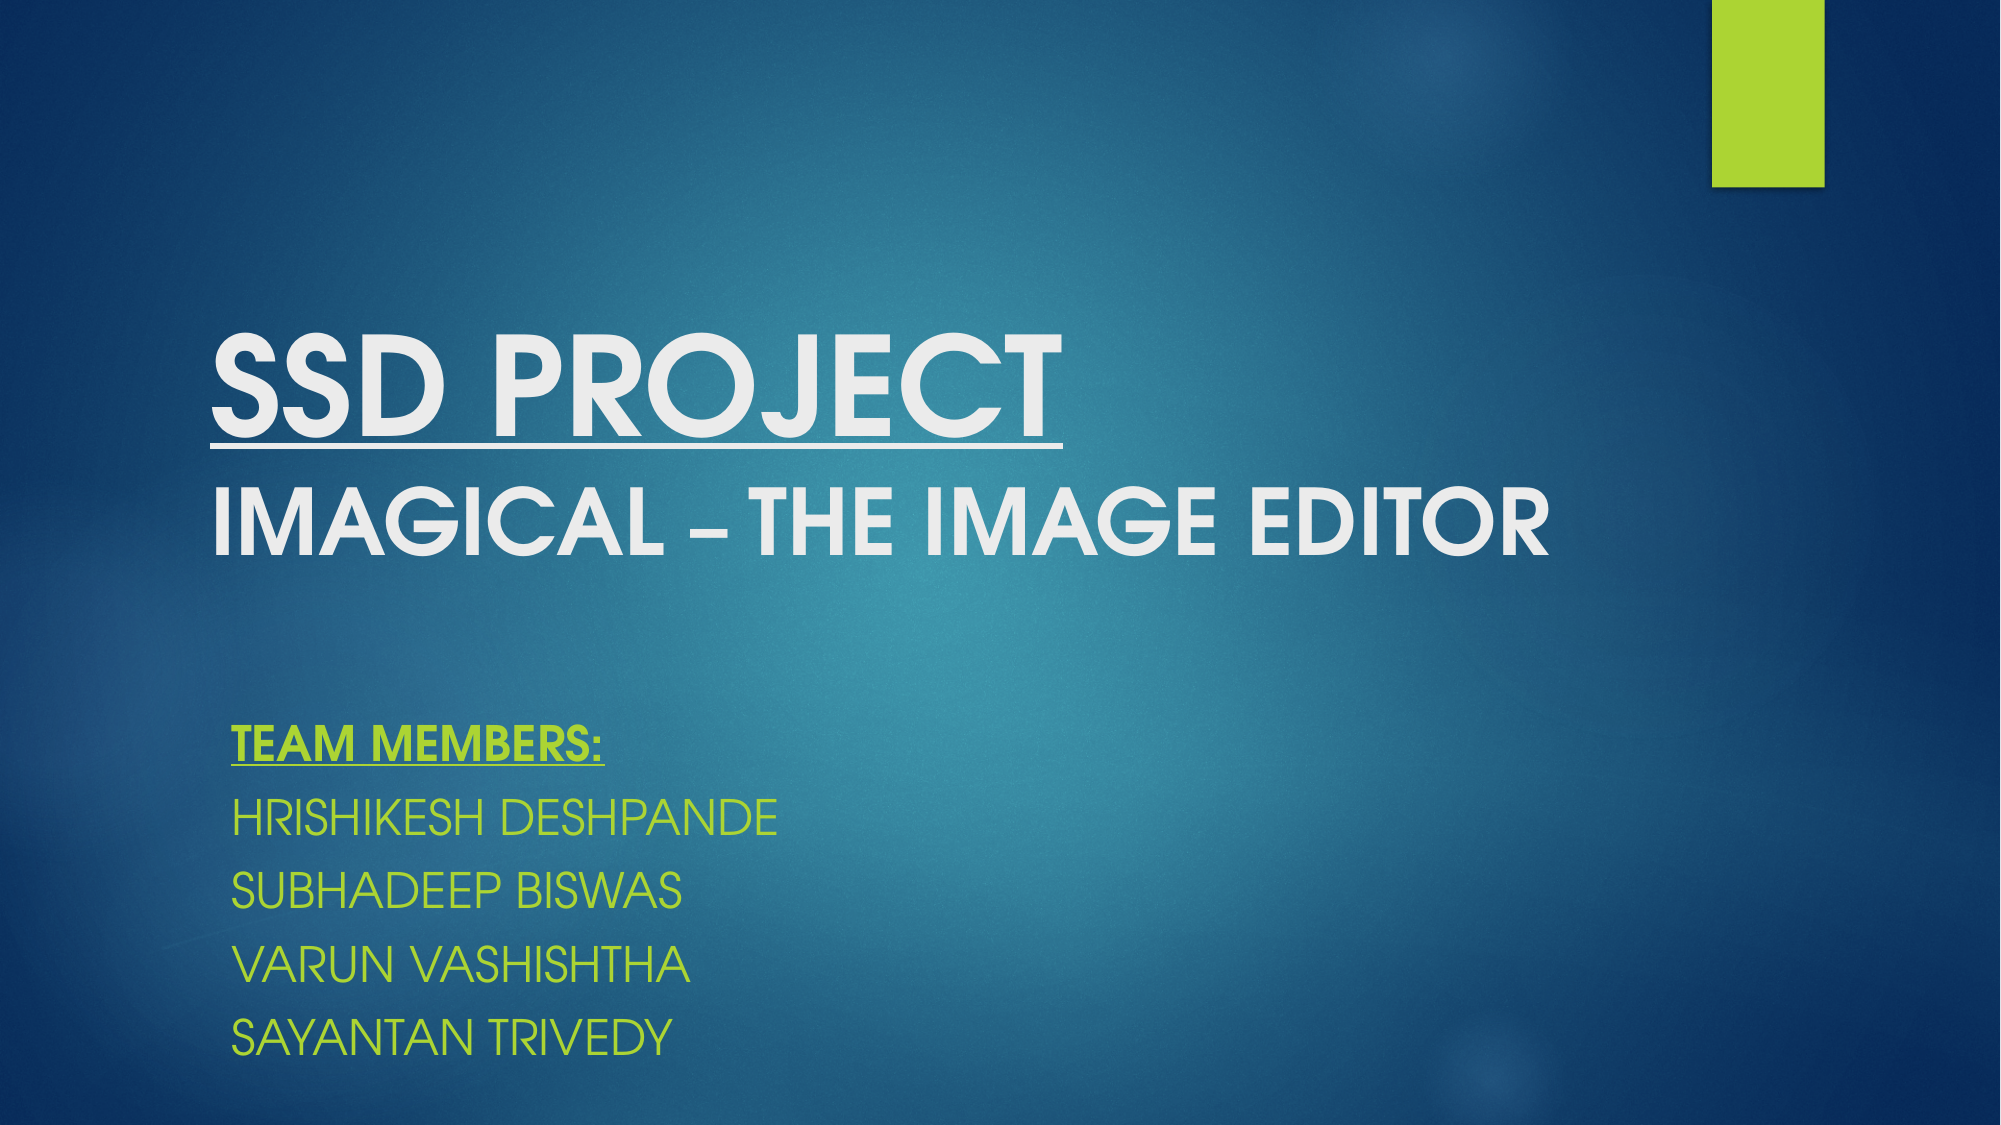

# SSD PROJECT IMAGICAL – THE IMAGE EDITOR
TEAM MEMBERS:
Hrishikesh Deshpande
Subhadeep Biswas
Varun Vashishtha
Sayantan Trivedy